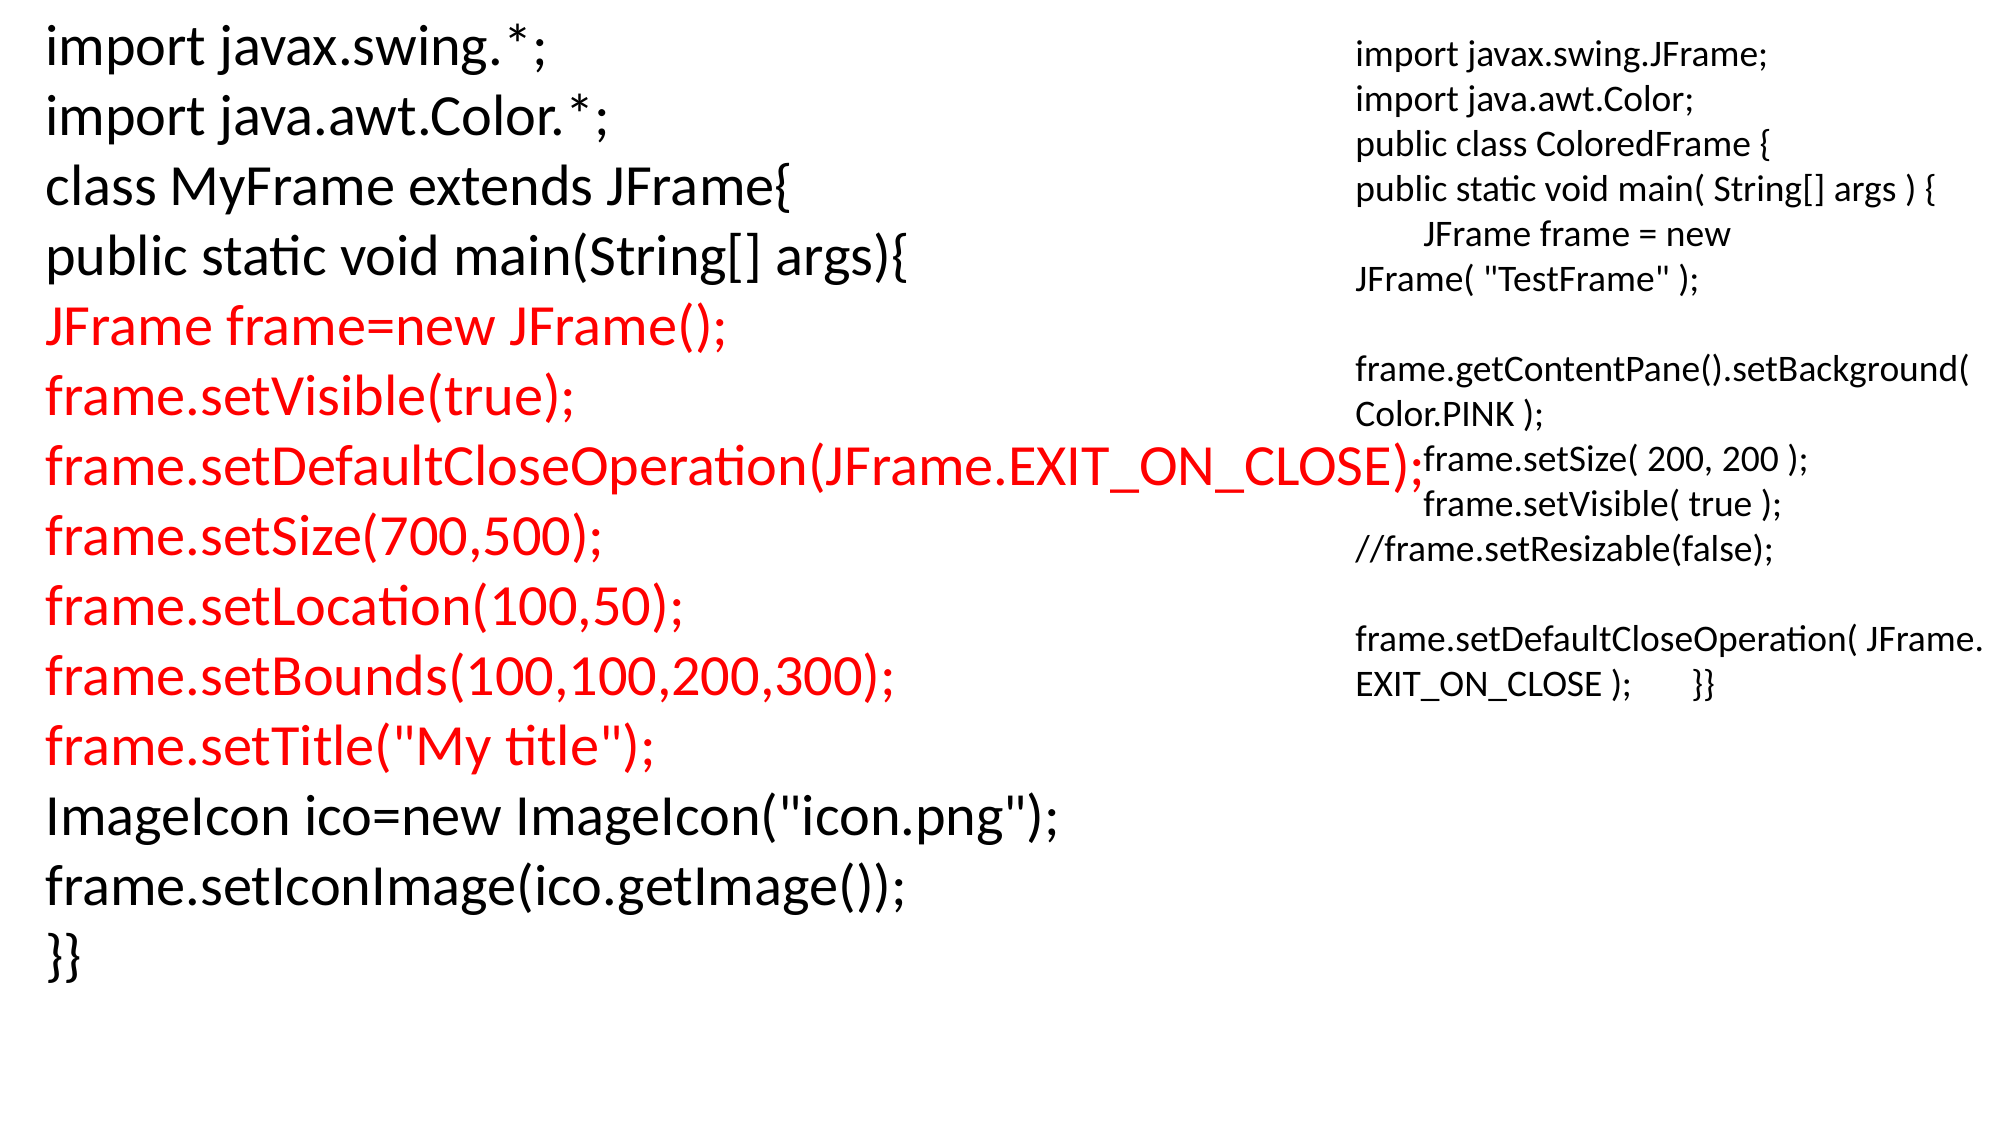

import javax.swing.*;
import java.awt.Color.*;
class MyFrame extends JFrame{
public static void main(String[] args){
JFrame frame=new JFrame();
frame.setVisible(true);
frame.setDefaultCloseOperation(JFrame.EXIT_ON_CLOSE);
frame.setSize(700,500);
frame.setLocation(100,50);
frame.setBounds(100,100,200,300);
frame.setTitle("My title");
ImageIcon ico=new ImageIcon("icon.png");
frame.setIconImage(ico.getImage());
}}
import javax.swing.JFrame;
import java.awt.Color;
public class ColoredFrame {
public static void main( String[] args ) {
        JFrame frame = new JFrame( "TestFrame" );
        frame.getContentPane().setBackground( Color.PINK );
        frame.setSize( 200, 200 );
        frame.setVisible( true );
//frame.setResizable(false);
        frame.setDefaultCloseOperation( JFrame.EXIT_ON_CLOSE );       }}